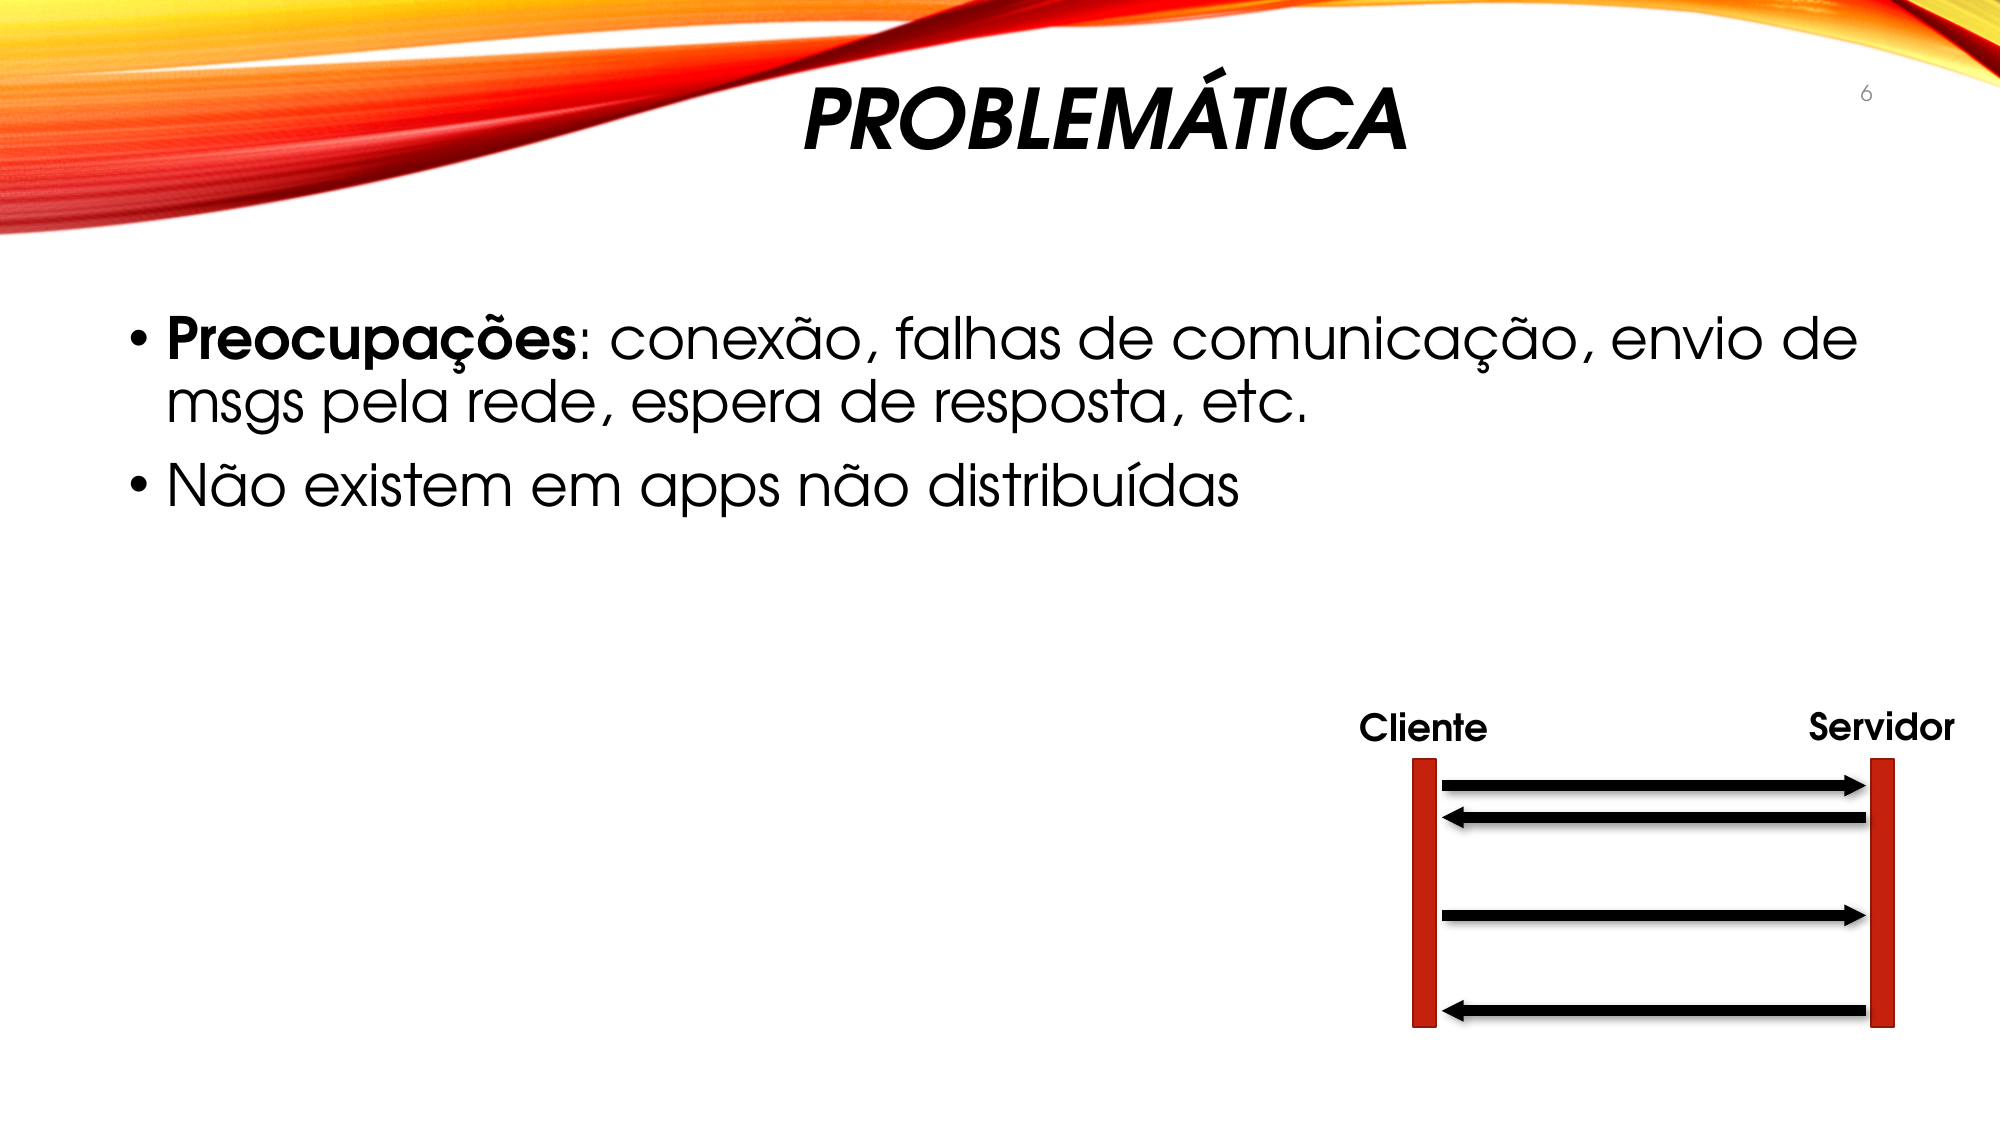

# PROBLEMÁTICA
6
Preocupações: conexão, falhas de comunicação, envio de msgs pela rede, espera de resposta, etc.
Não existem em apps não distribuídas
Servidor
Cliente